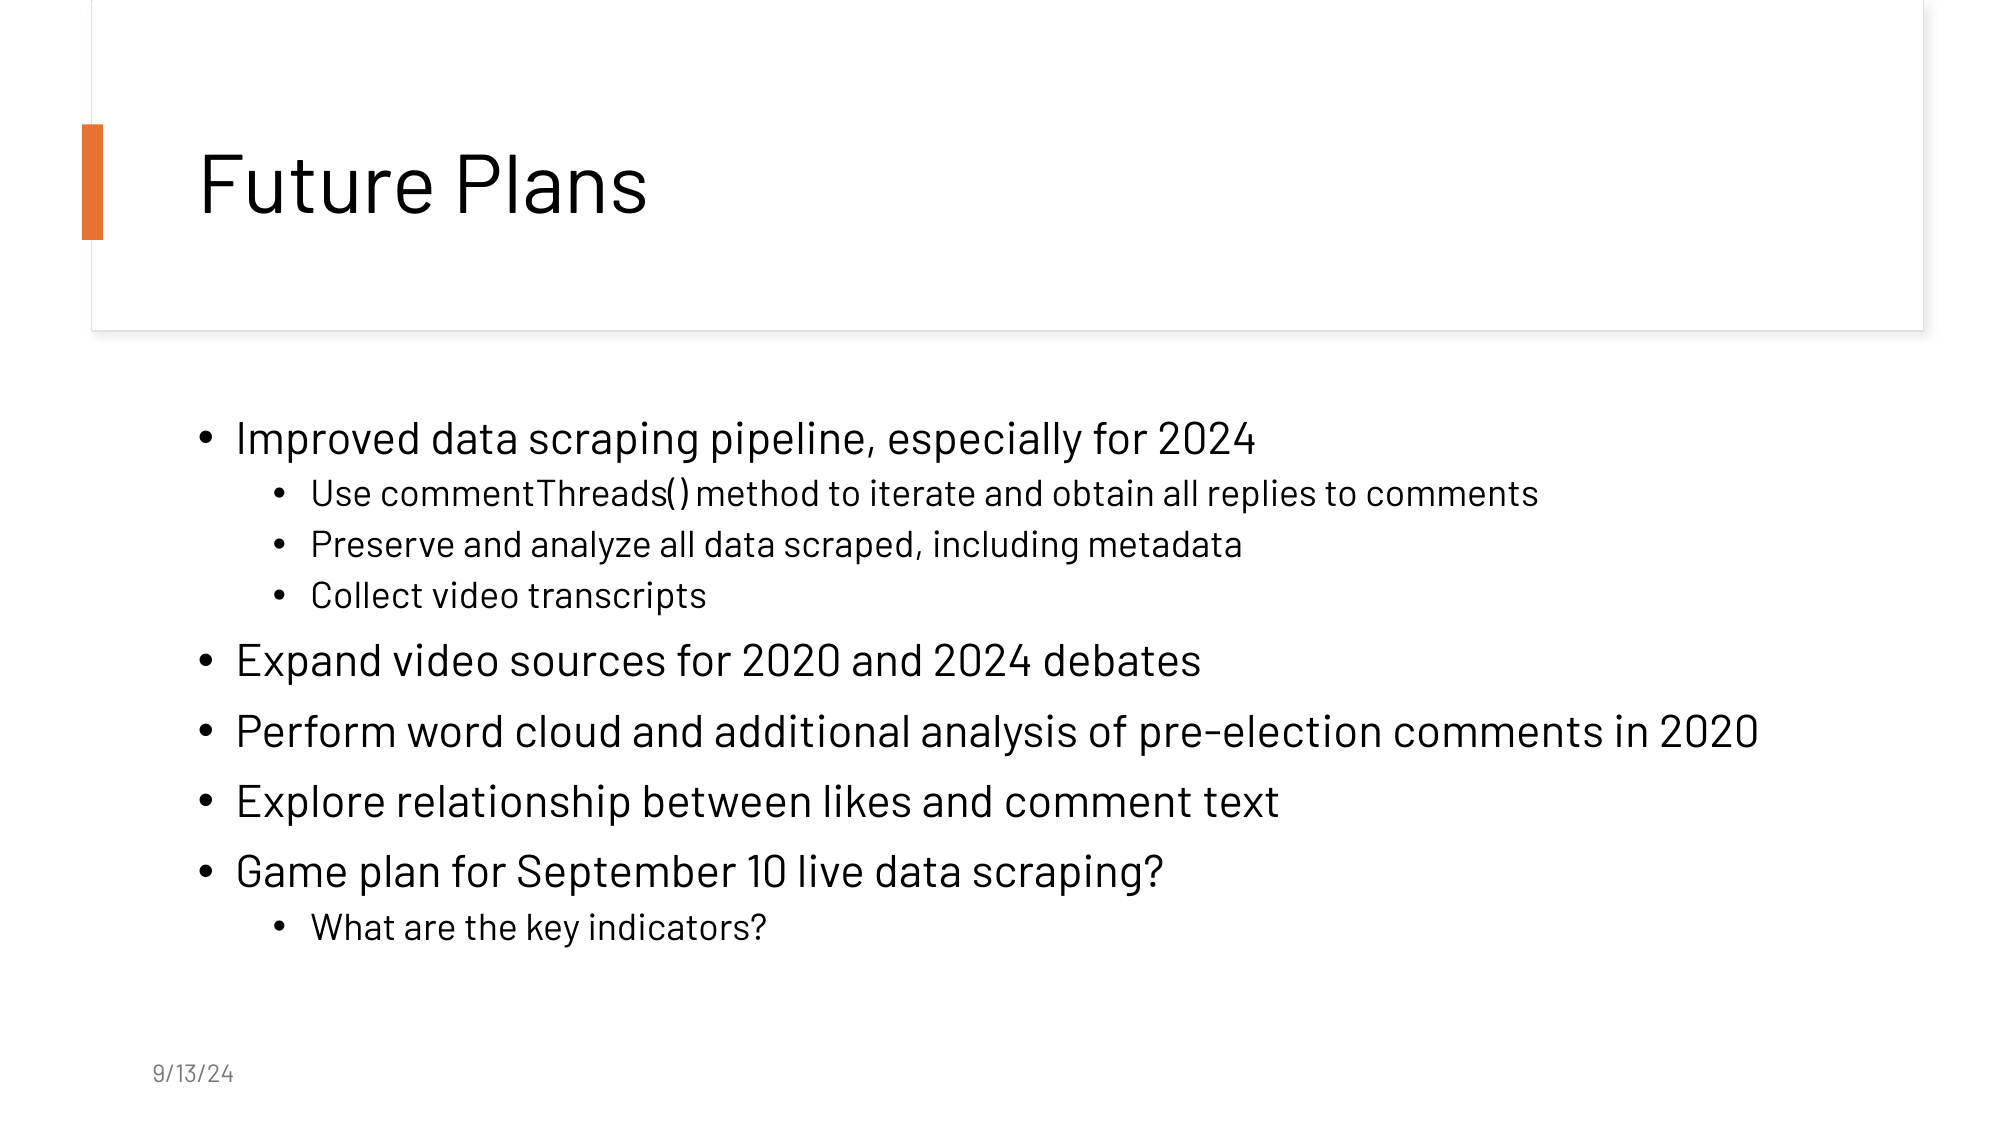

# Future Plans

Improved data scraping pipeline, especially for 2024
Use commentThreads() method to iterate and obtain all replies to comments
Preserve and analyze all data scraped, including metadata
Collect video transcripts
Expand video sources for 2020 and 2024 debates
Perform word cloud and additional analysis of pre-election comments in 2020
Explore relationship between likes and comment text
Game plan for September 10 live data scraping?
What are the key indicators?

9/13/24
Vibe Check Progress Update